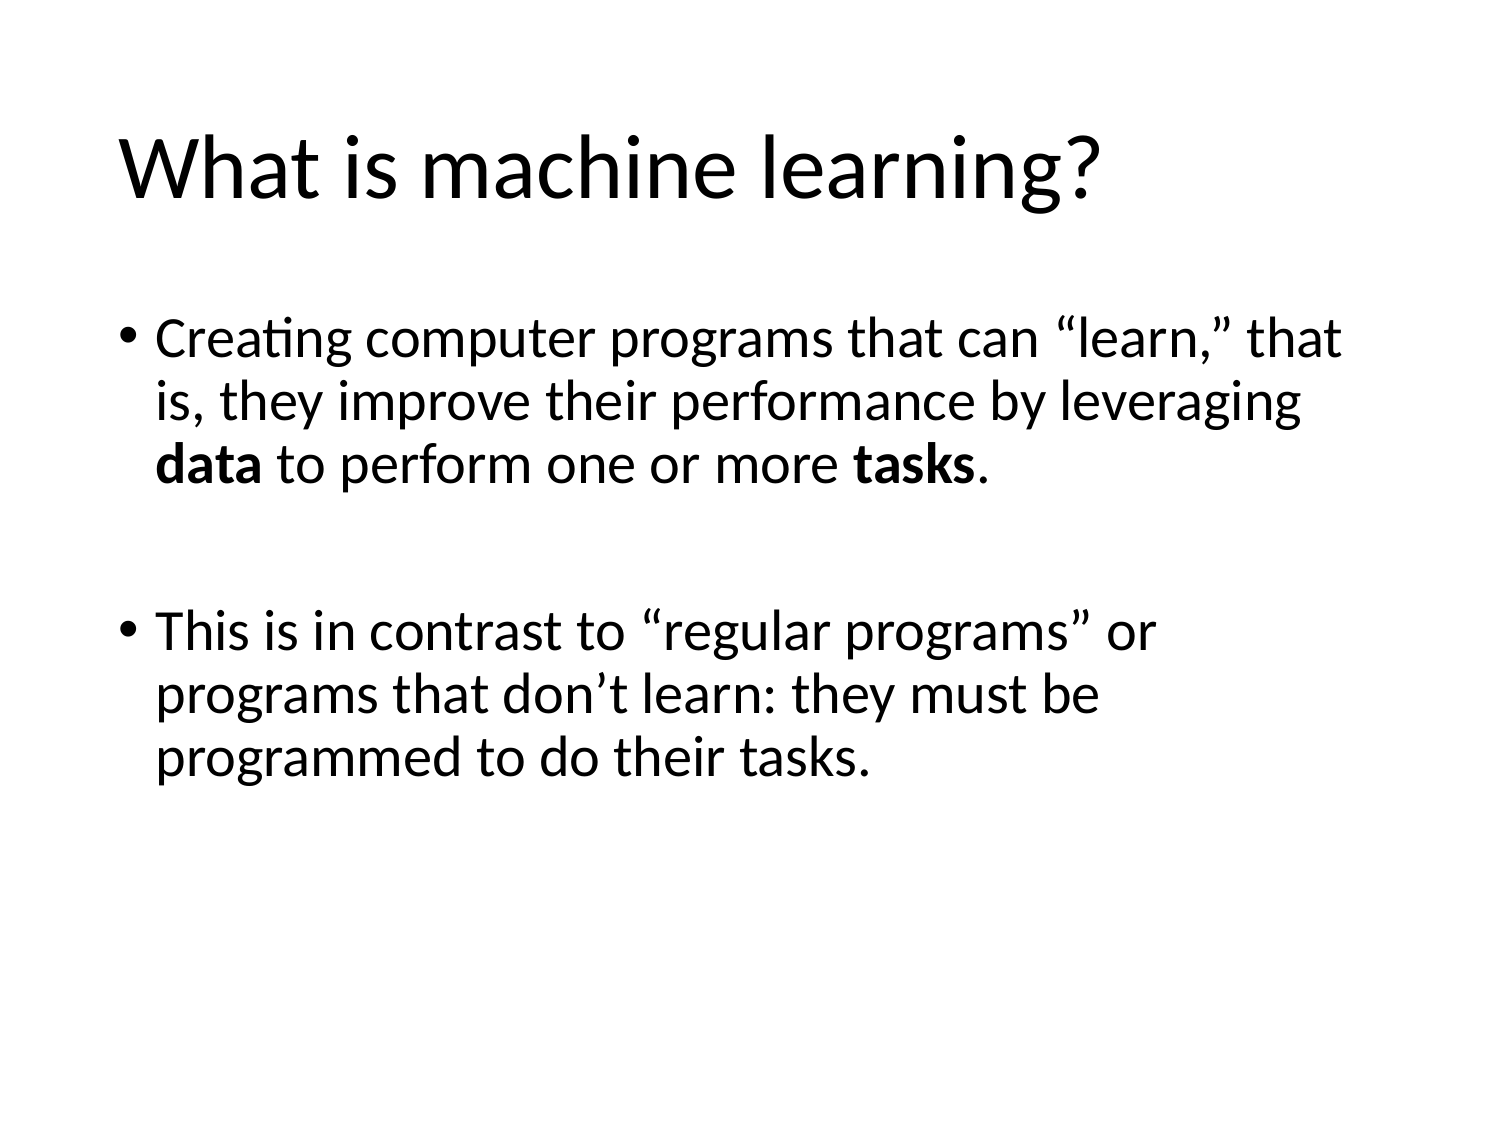

# What is machine learning?
Creating computer programs that can “learn,” that is, they improve their performance by leveraging data to perform one or more tasks.

This is in contrast to “regular programs” or programs that don’t learn: they must be programmed to do their tasks.